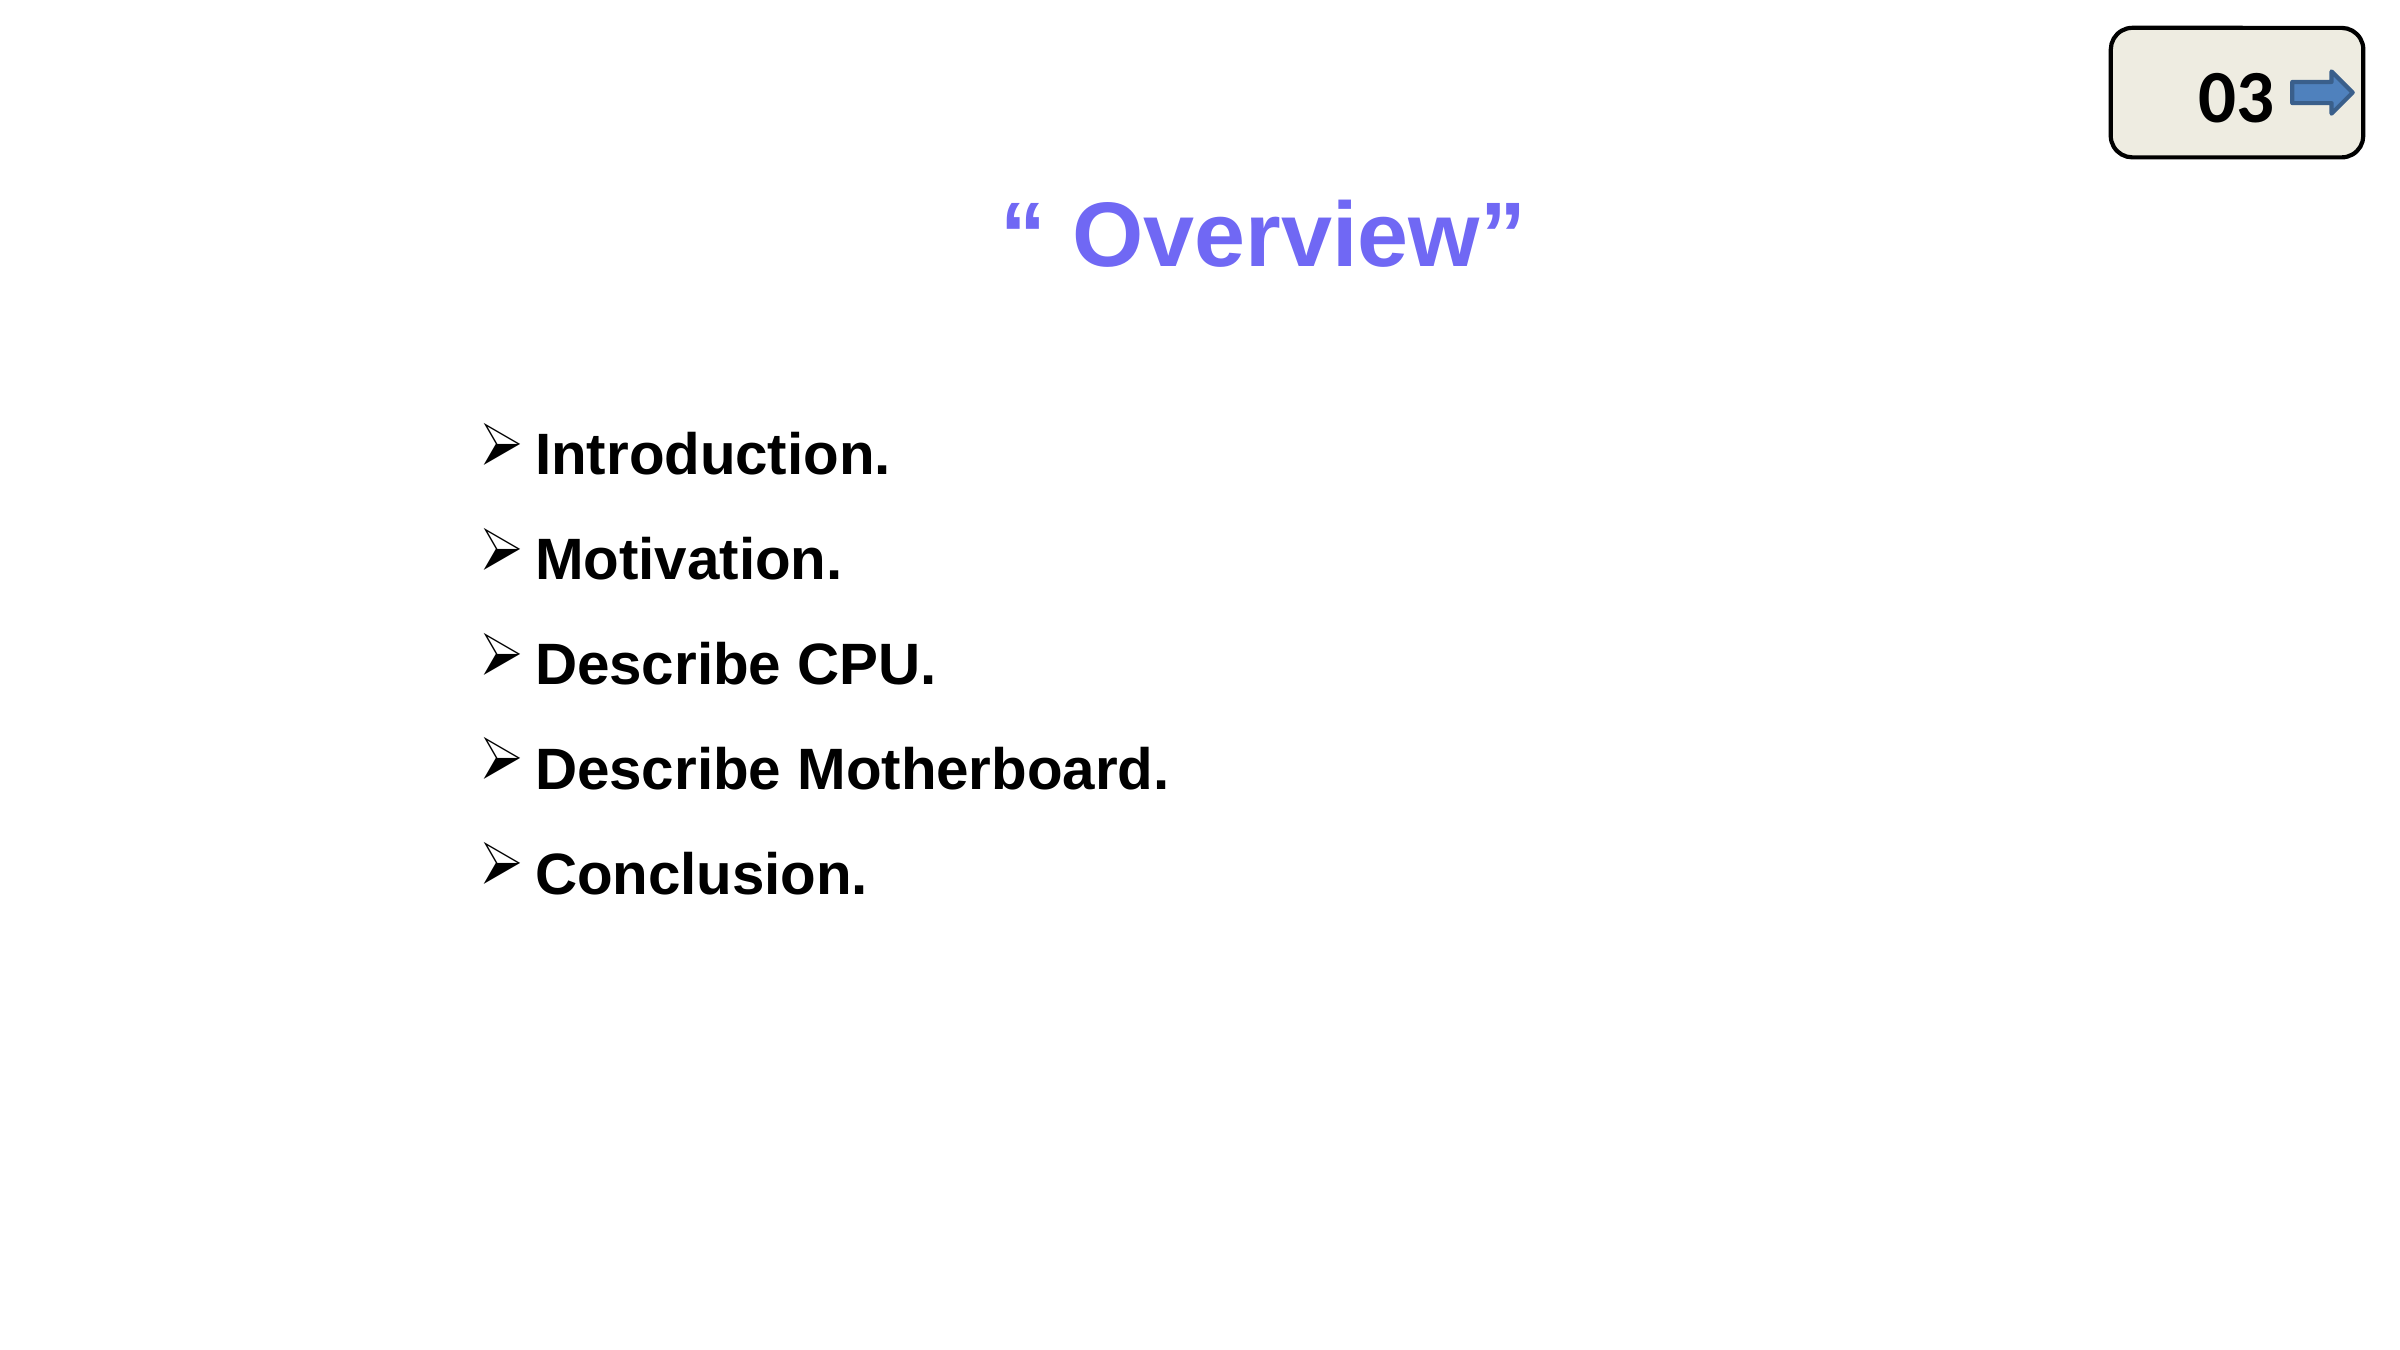

03

                     “ Overview”

Introduction.
Motivation.
Describe CPU.
Describe Motherboard.
Conclusion.